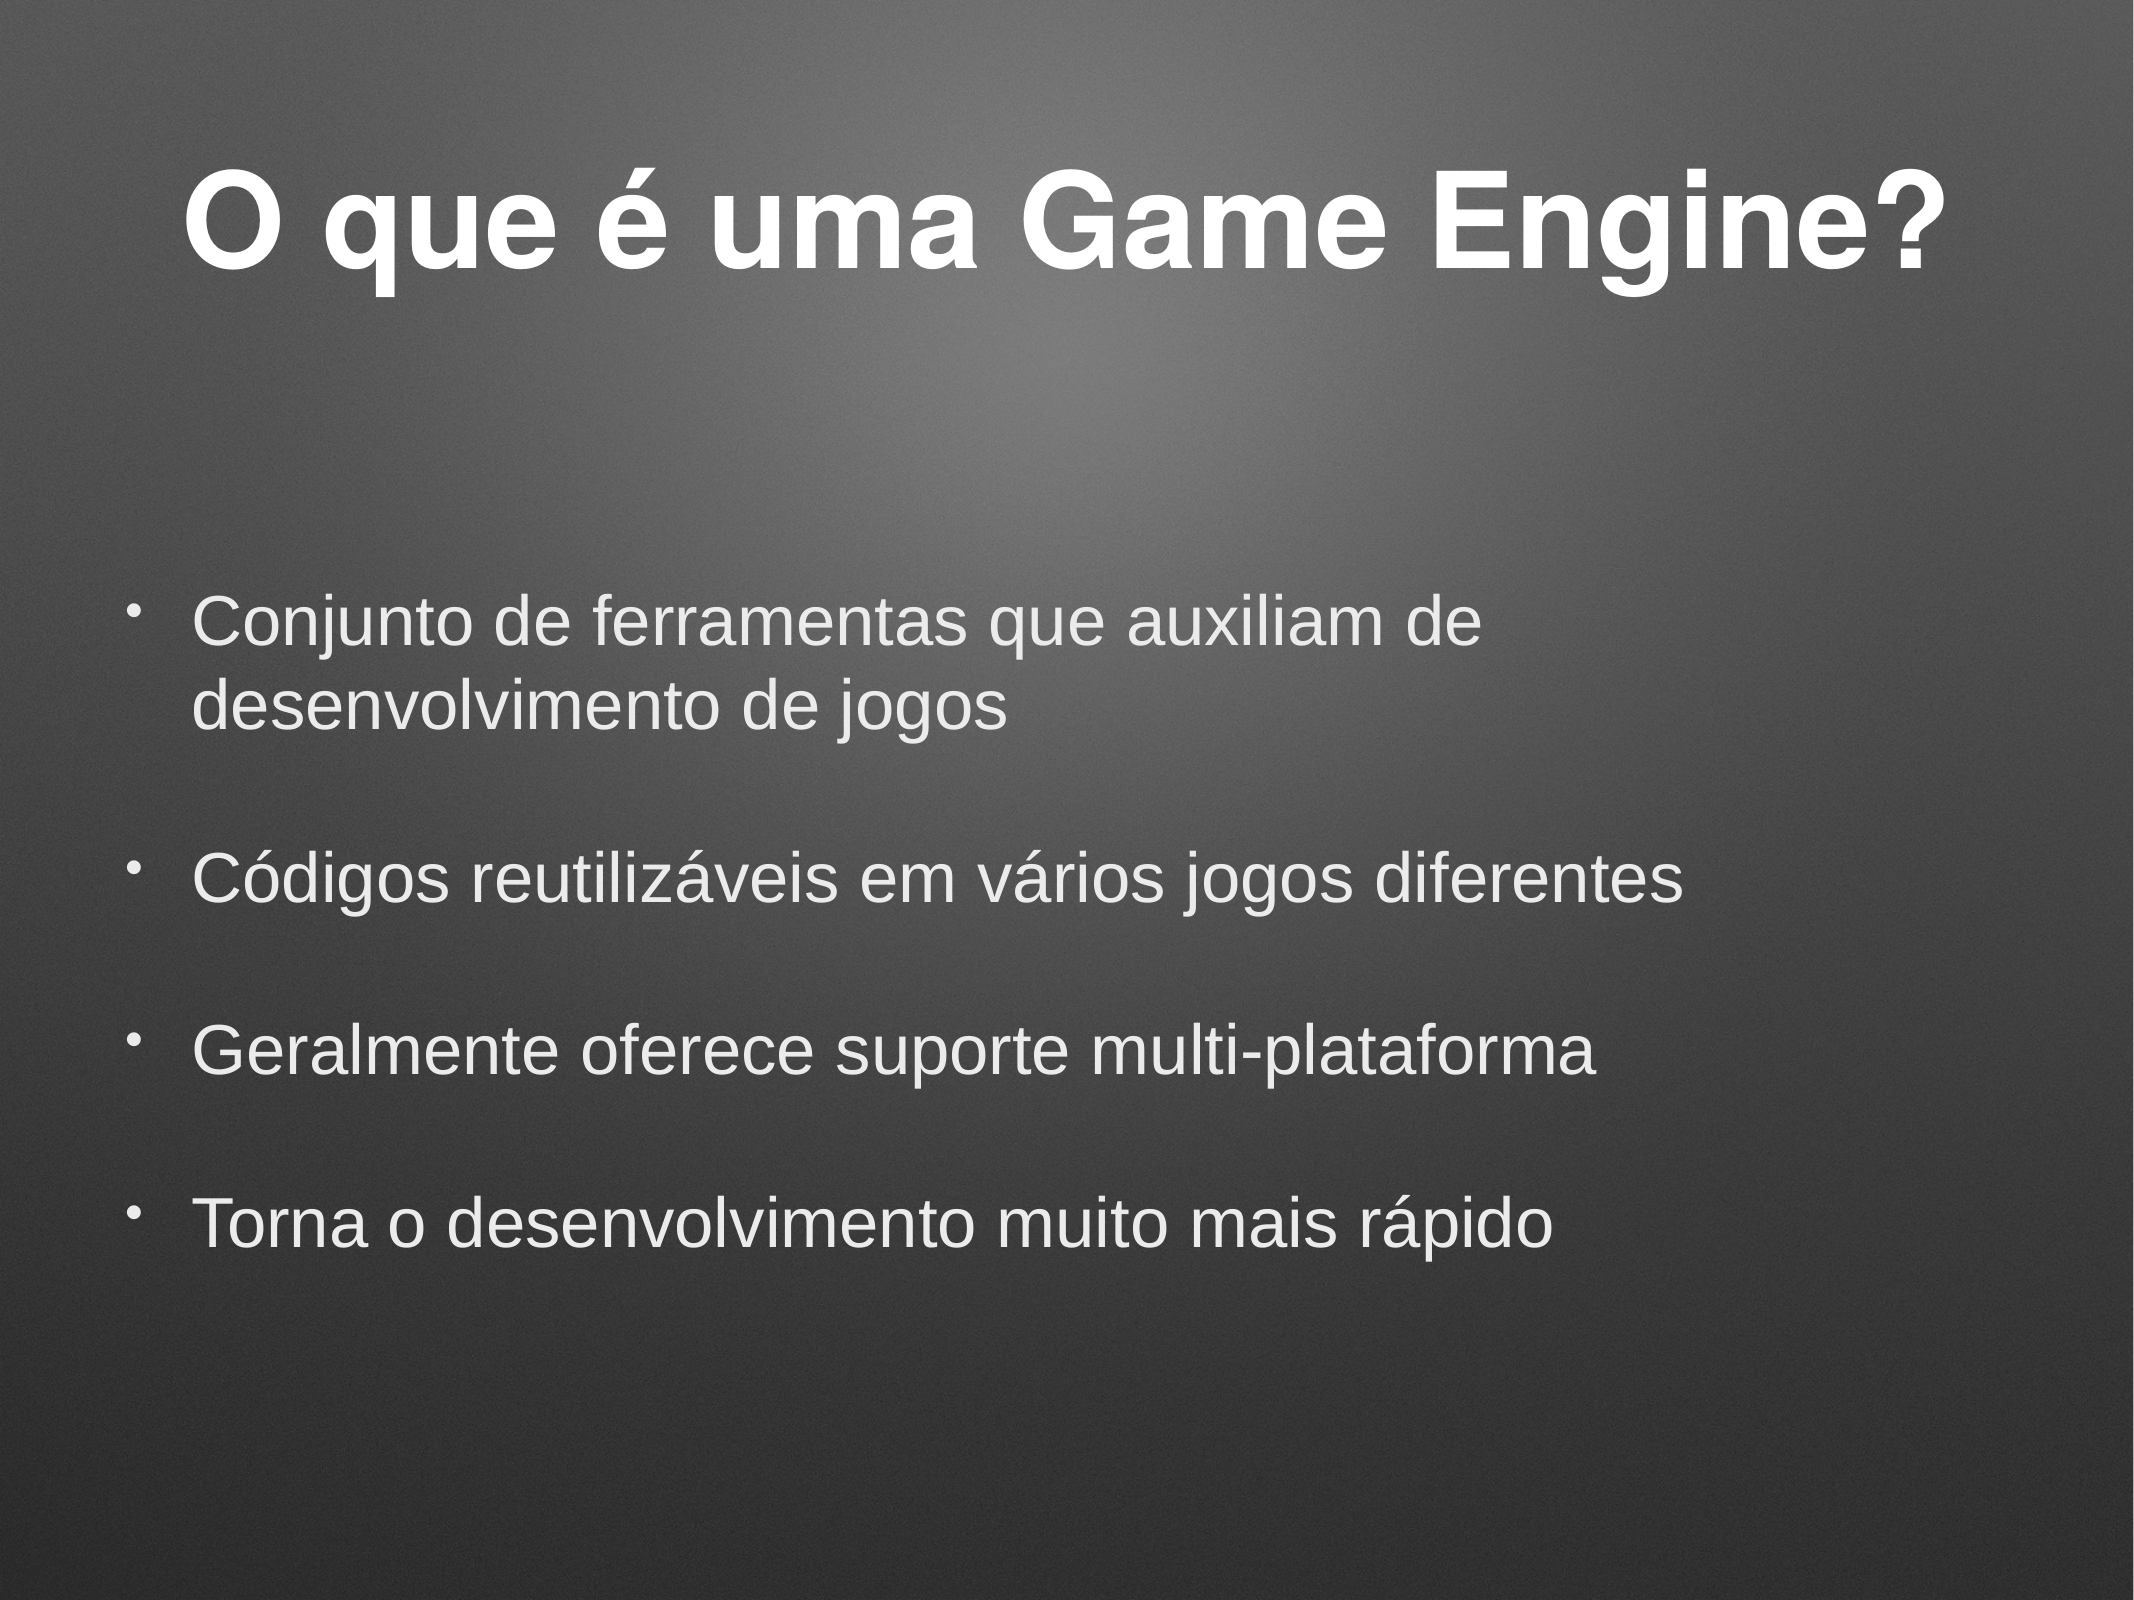

# O que é uma Game Engine?
Conjunto de ferramentas que auxiliam de desenvolvimento de jogos
Códigos reutilizáveis em vários jogos diferentes
Geralmente oferece suporte multi-plataforma
Torna o desenvolvimento muito mais rápido